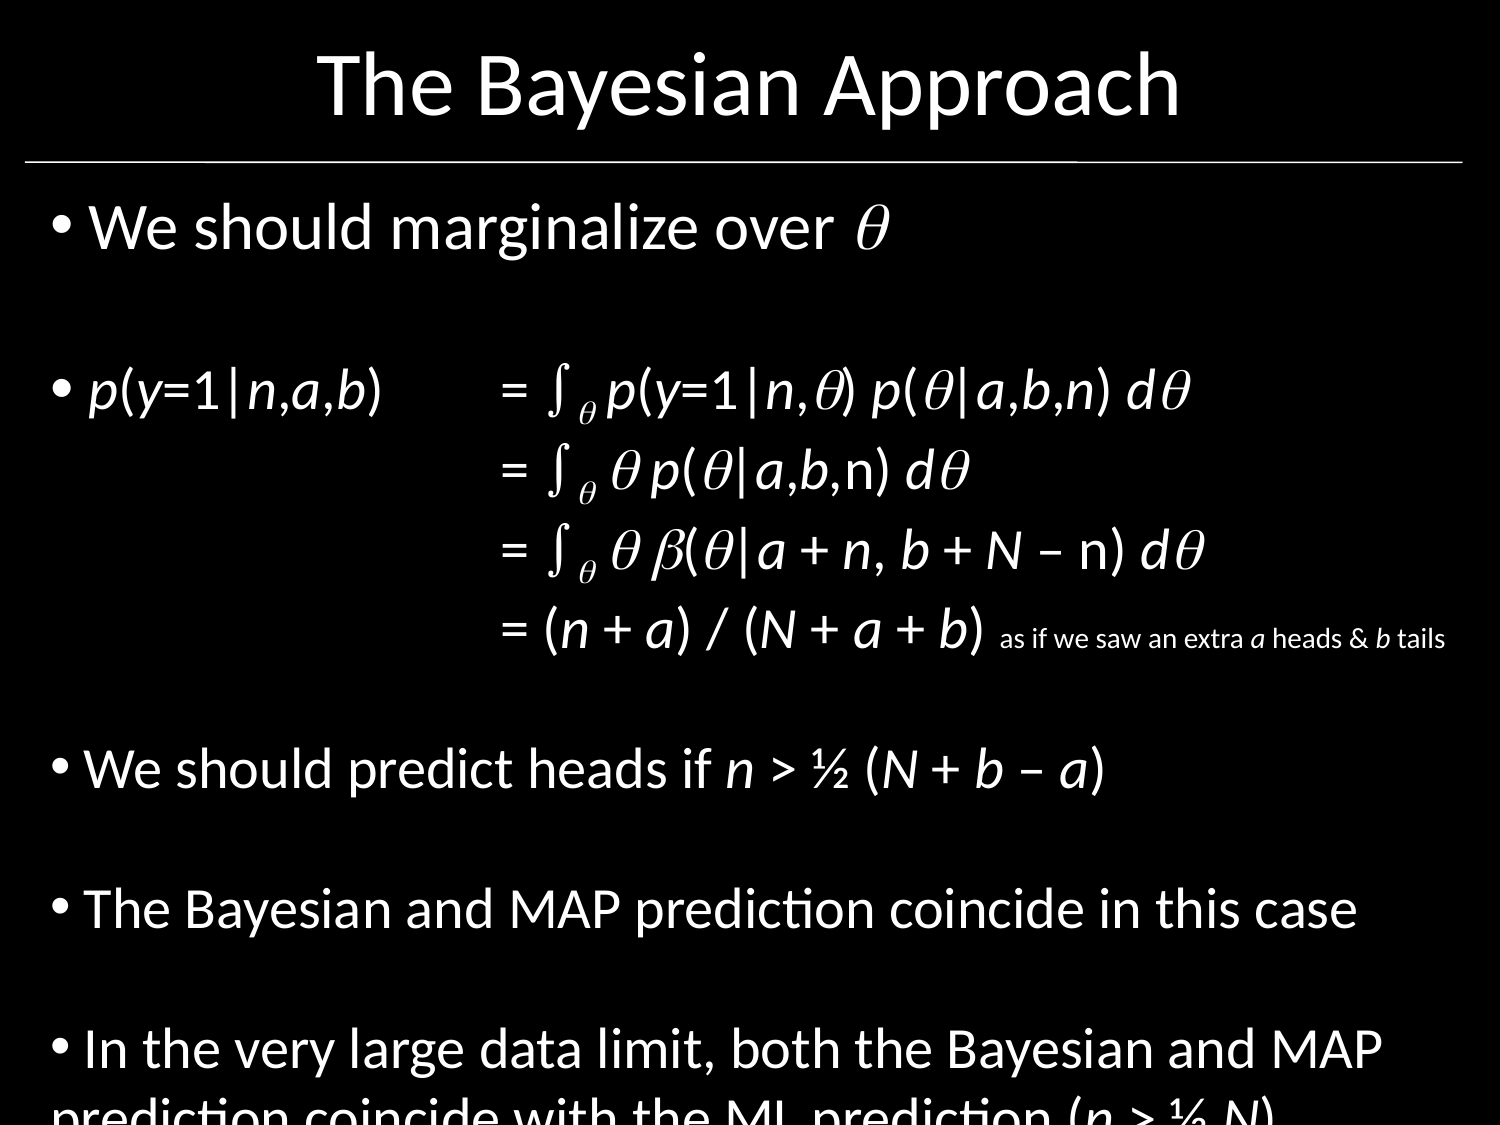

# The Bayesian Approach

 We should marginalize over θ

 p(y=1|n,a,b)	= ∫θ p(y=1|n,θ) p(θ|a,b,n) dθ
= ∫θ θ p(θ|a,b,n) dθ
= ∫θ θ β(θ|a + n, b + N – n) dθ
= (n + a) / (N + a + b) as if we saw an extra a heads & b tails

 We should predict heads if n > ½ (N + b – a)

 The Bayesian and MAP prediction coincide in this case

 In the very large data limit, both the Bayesian and MAP prediction coincide with the ML prediction (n > ½ N)